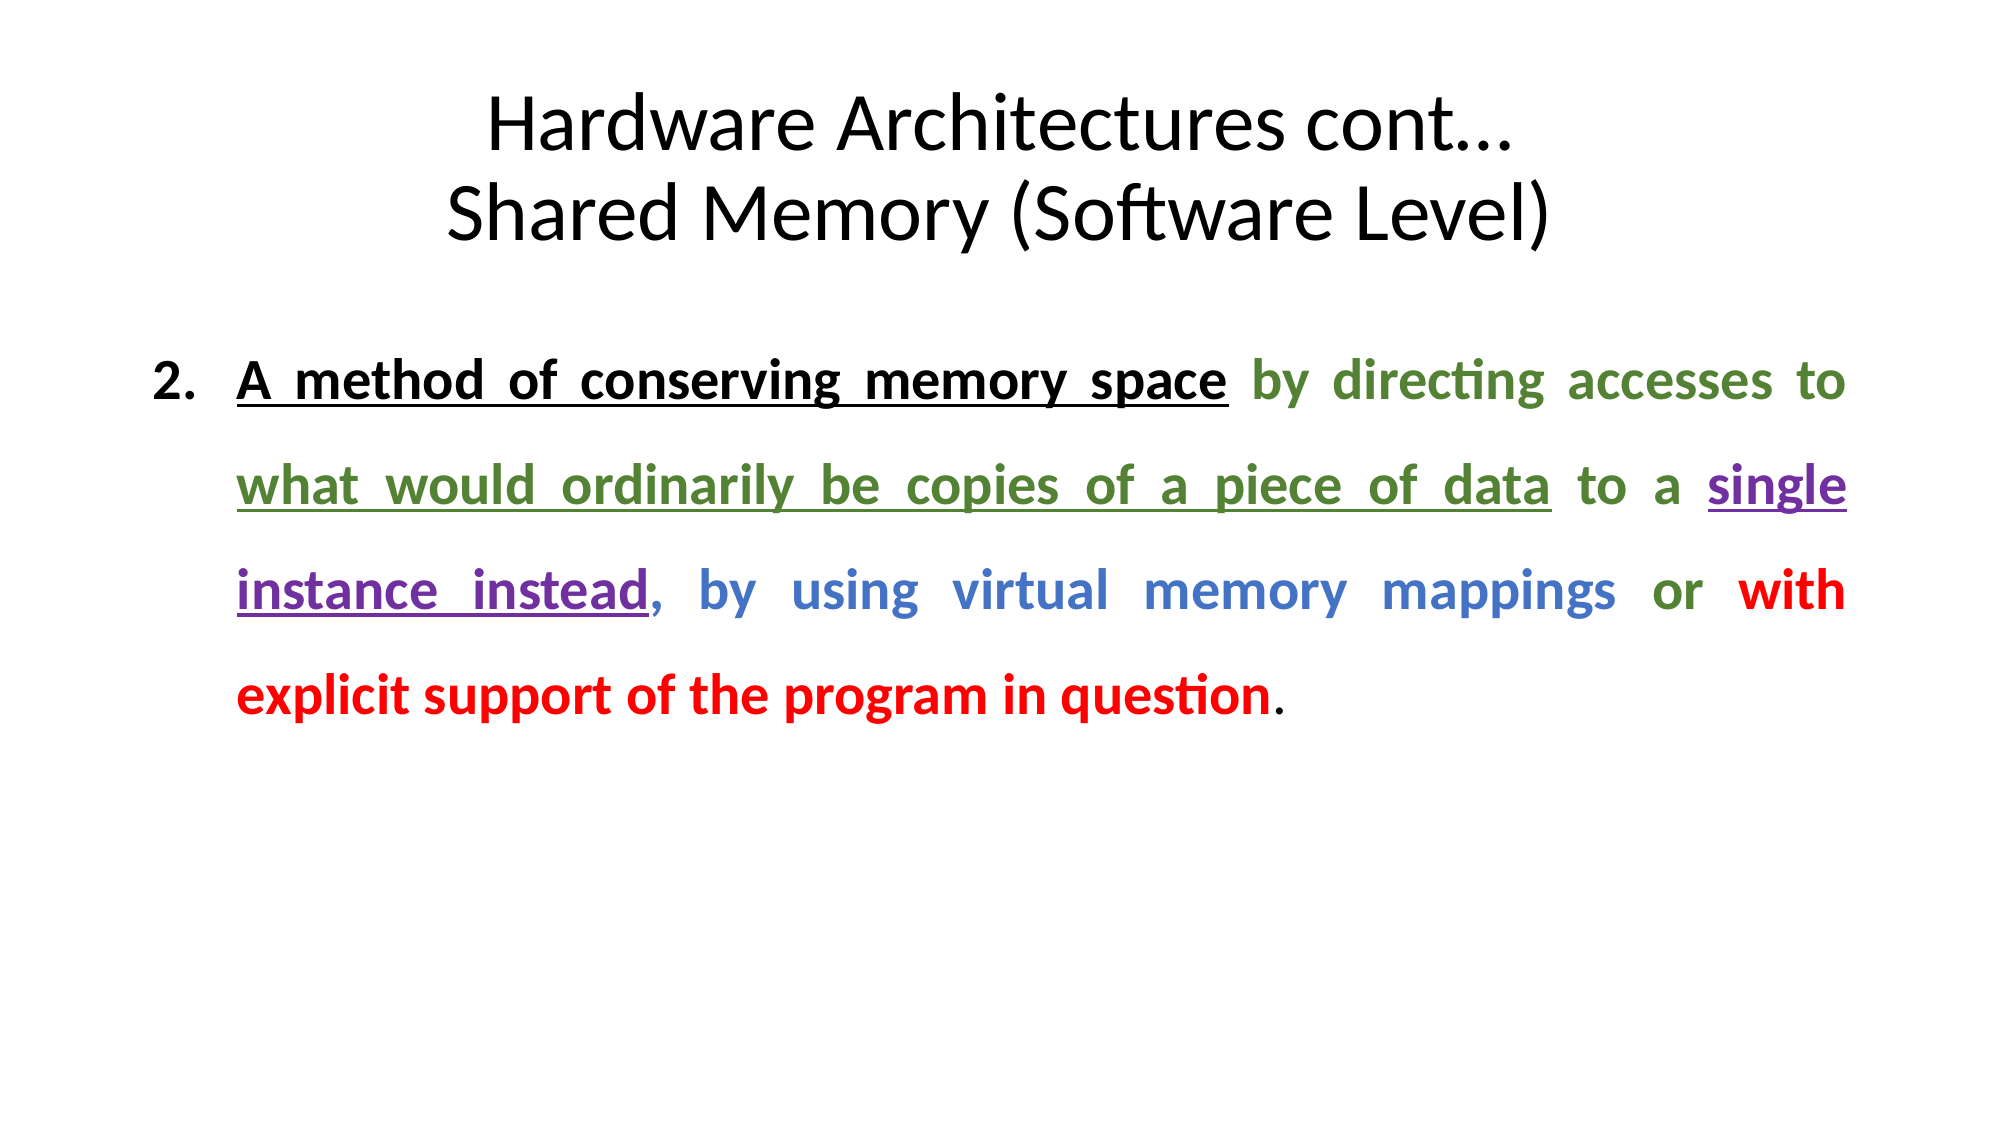

# Hardware Architectures cont… Shared Memory (Software Level)
A method of conserving memory space by directing accesses to what would ordinarily be copies of a piece of data to a single instance instead, by using virtual memory mappings or with explicit support of the program in question.